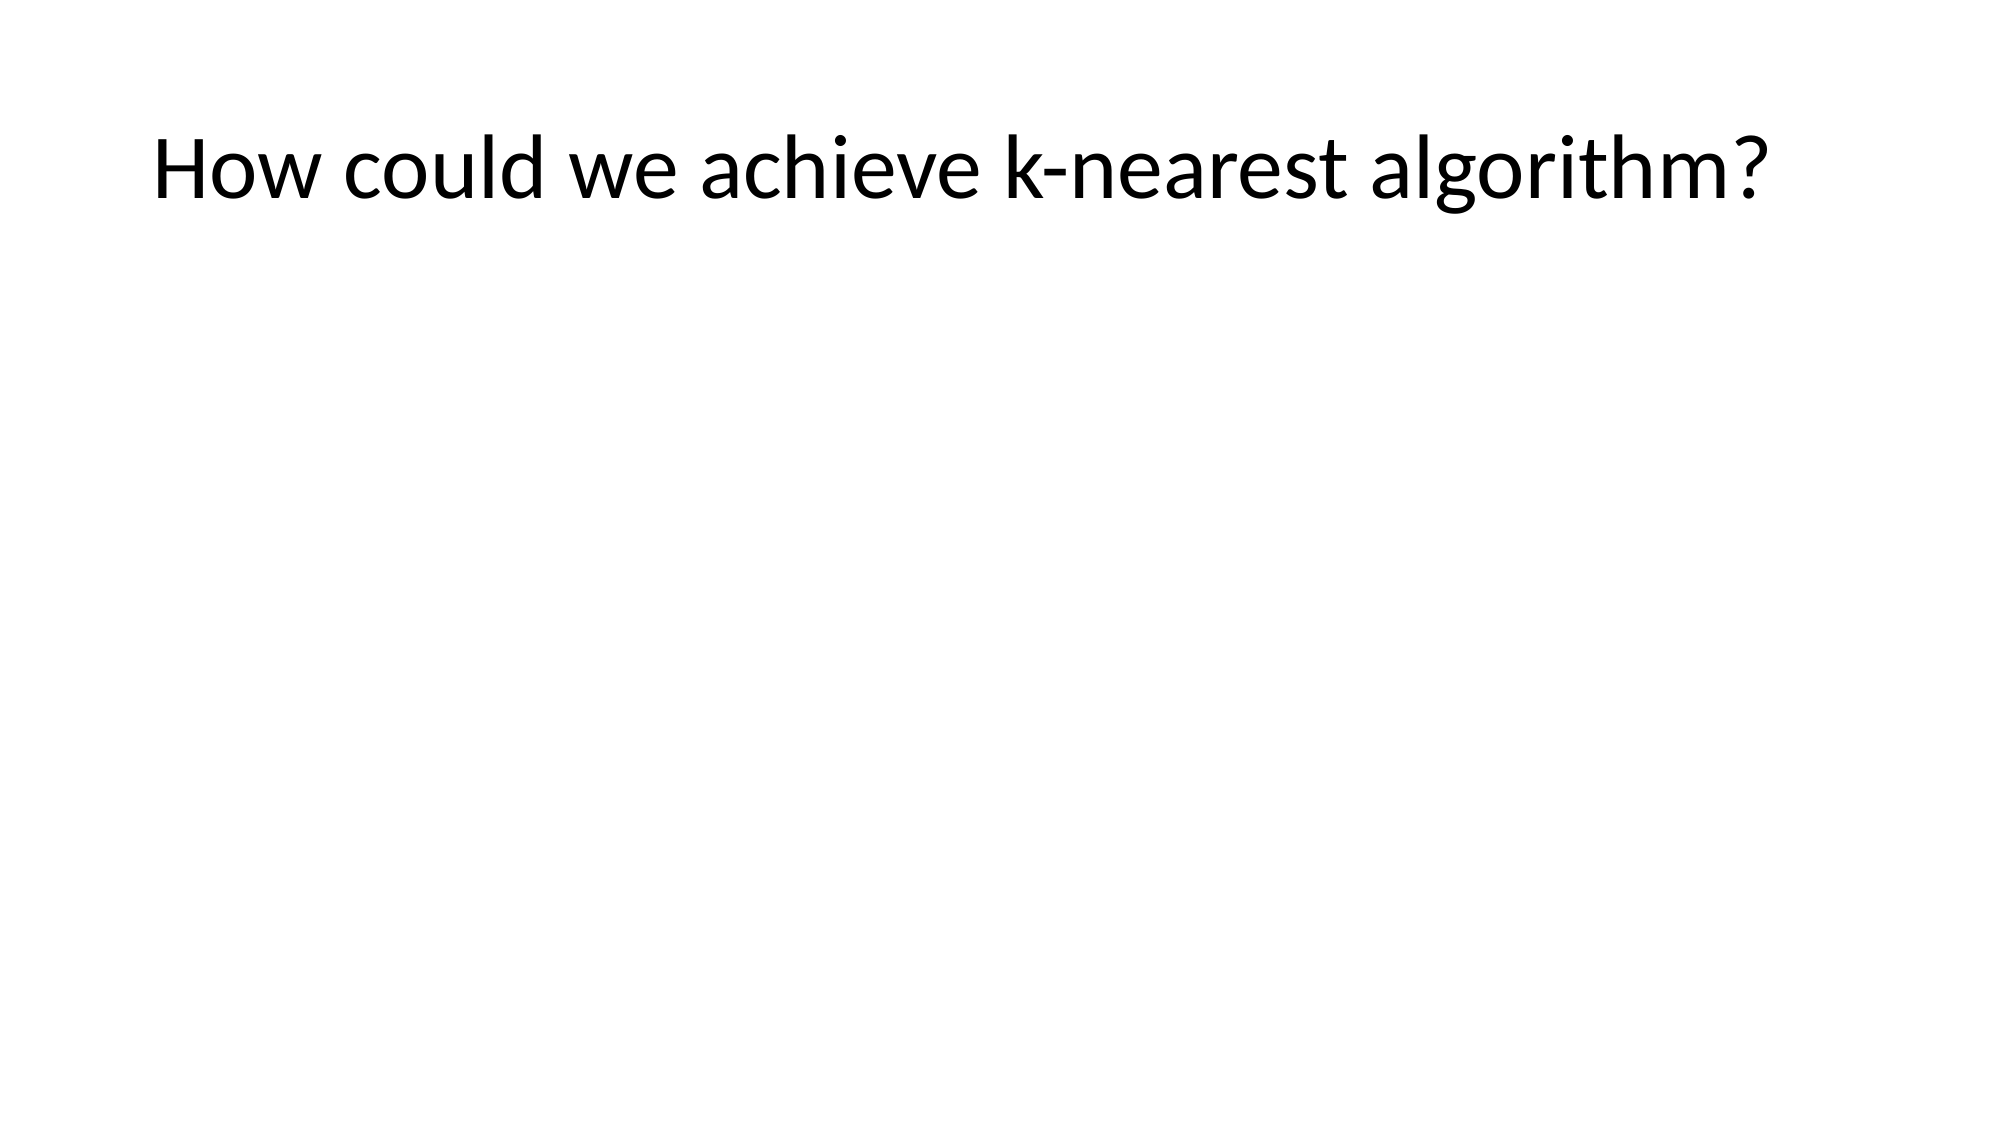

# How could we achieve k-nearest algorithm?